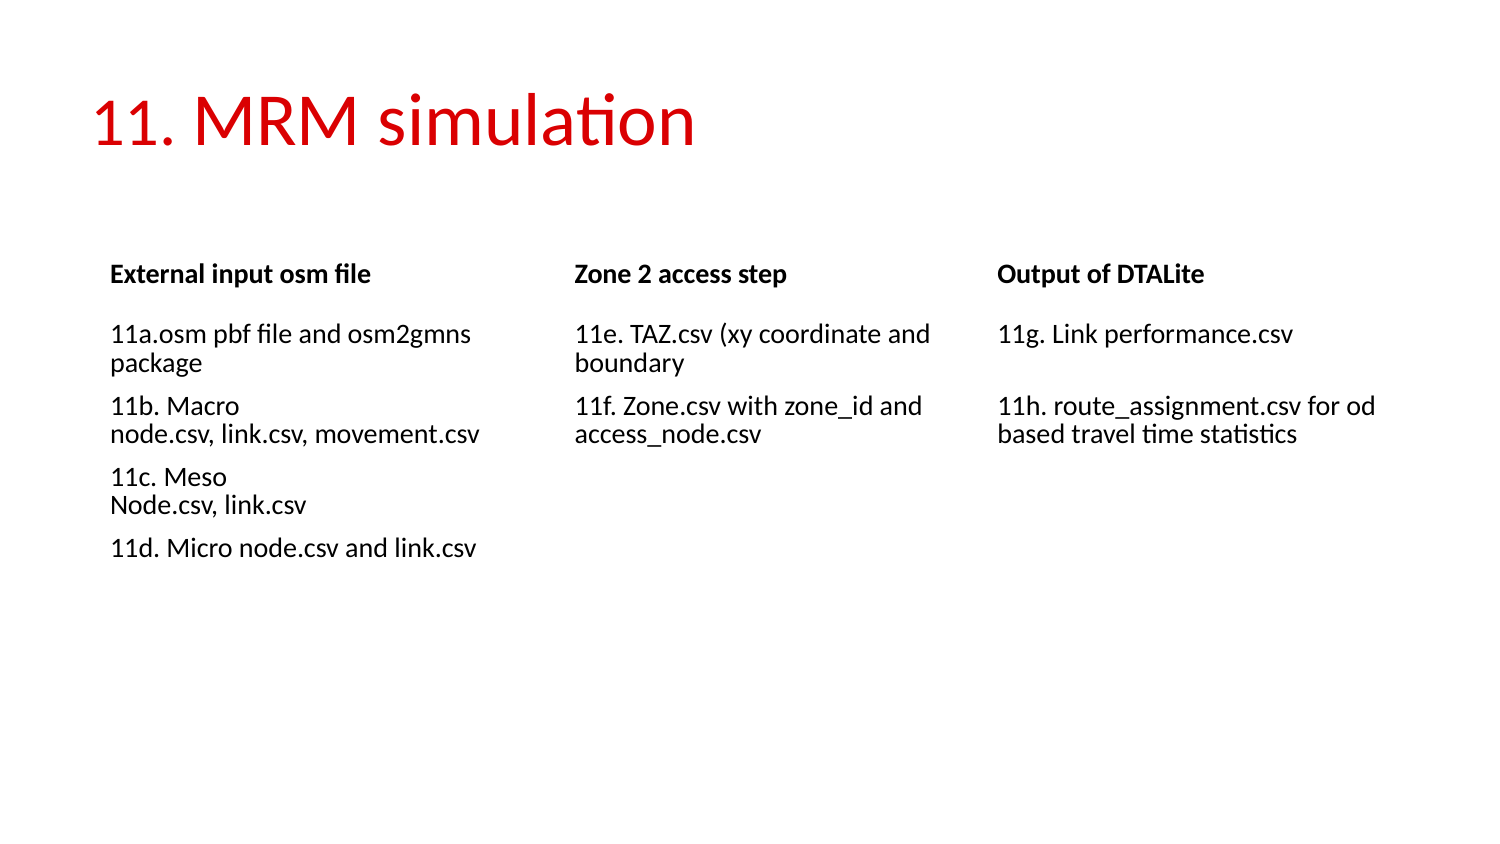

# 11. MRM simulation
| External input osm file | Zone 2 access step | Output of DTALite |
| --- | --- | --- |
| 11a.osm pbf file and osm2gmns package | 11e. TAZ.csv (xy coordinate and boundary | 11g. Link performance.csv |
| 11b. Macro node.csv, link.csv, movement.csv | 11f. Zone.csv with zone\_id and access\_node.csv | 11h. route\_assignment.csv for od based travel time statistics |
| 11c. Meso Node.csv, link.csv |  |  |
| 11d. Micro node.csv and link.csv |  |  |